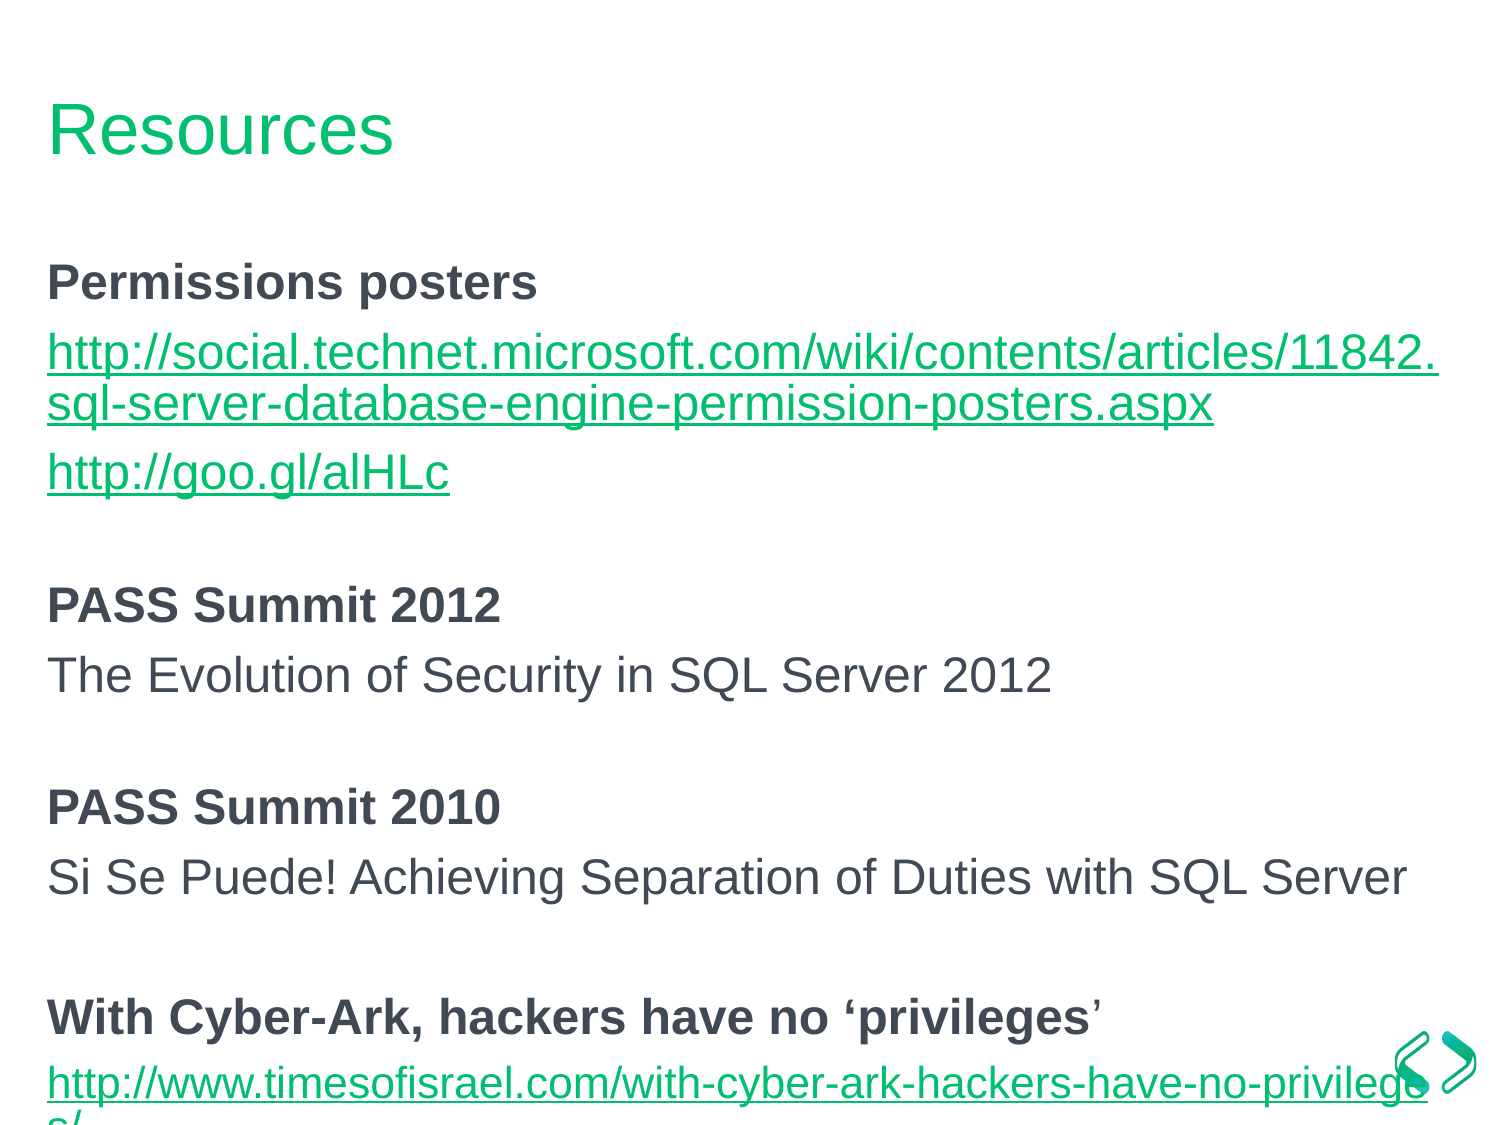

# Resources
Permissions posters
http://social.technet.microsoft.com/wiki/contents/articles/11842.sql-server-database-engine-permission-posters.aspx
http://goo.gl/alHLc

PASS Summit 2012
The Evolution of Security in SQL Server 2012

PASS Summit 2010
Si Se Puede! Achieving Separation of Duties with SQL Server

With Cyber-Ark, hackers have no ‘privileges’
http://www.timesofisrael.com/with-cyber-ark-hackers-have-no-privileges/